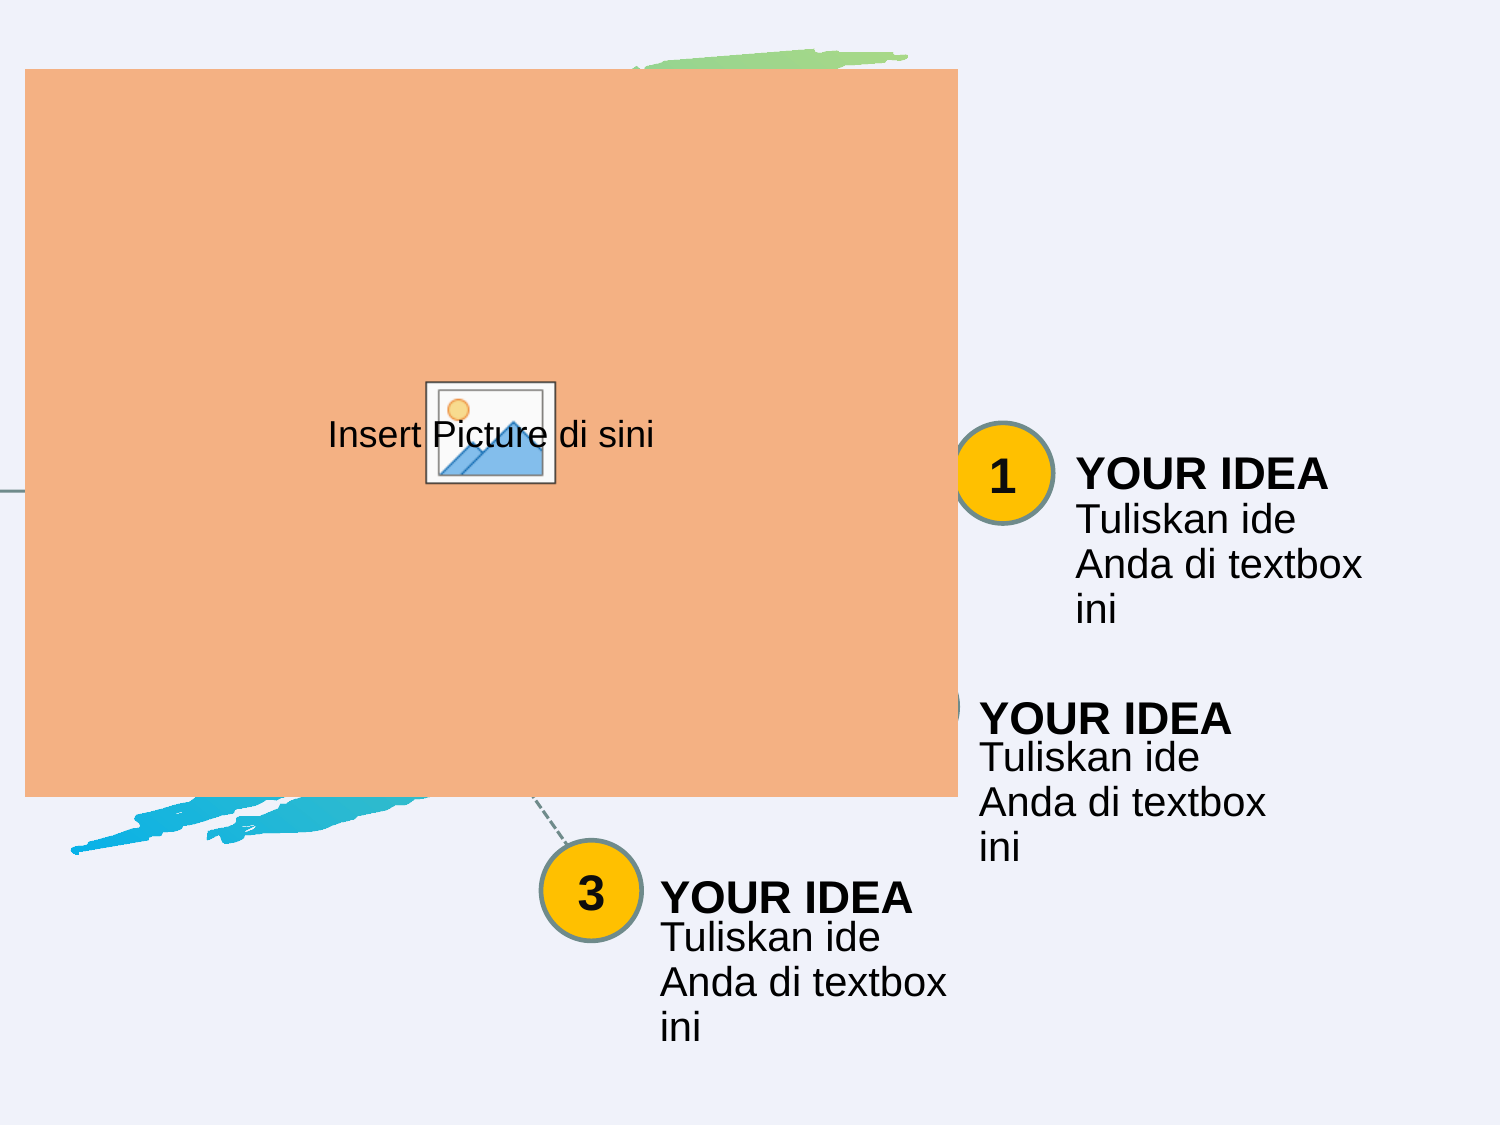

SWOT ANALYSIS

STRENGTH
YOUR IDEA
Tuliskan ide Anda di textbox ini
1
2
YOUR IDEA
Tuliskan ide Anda di textbox ini
3
YOUR IDEA
Tuliskan ide Anda di textbox ini